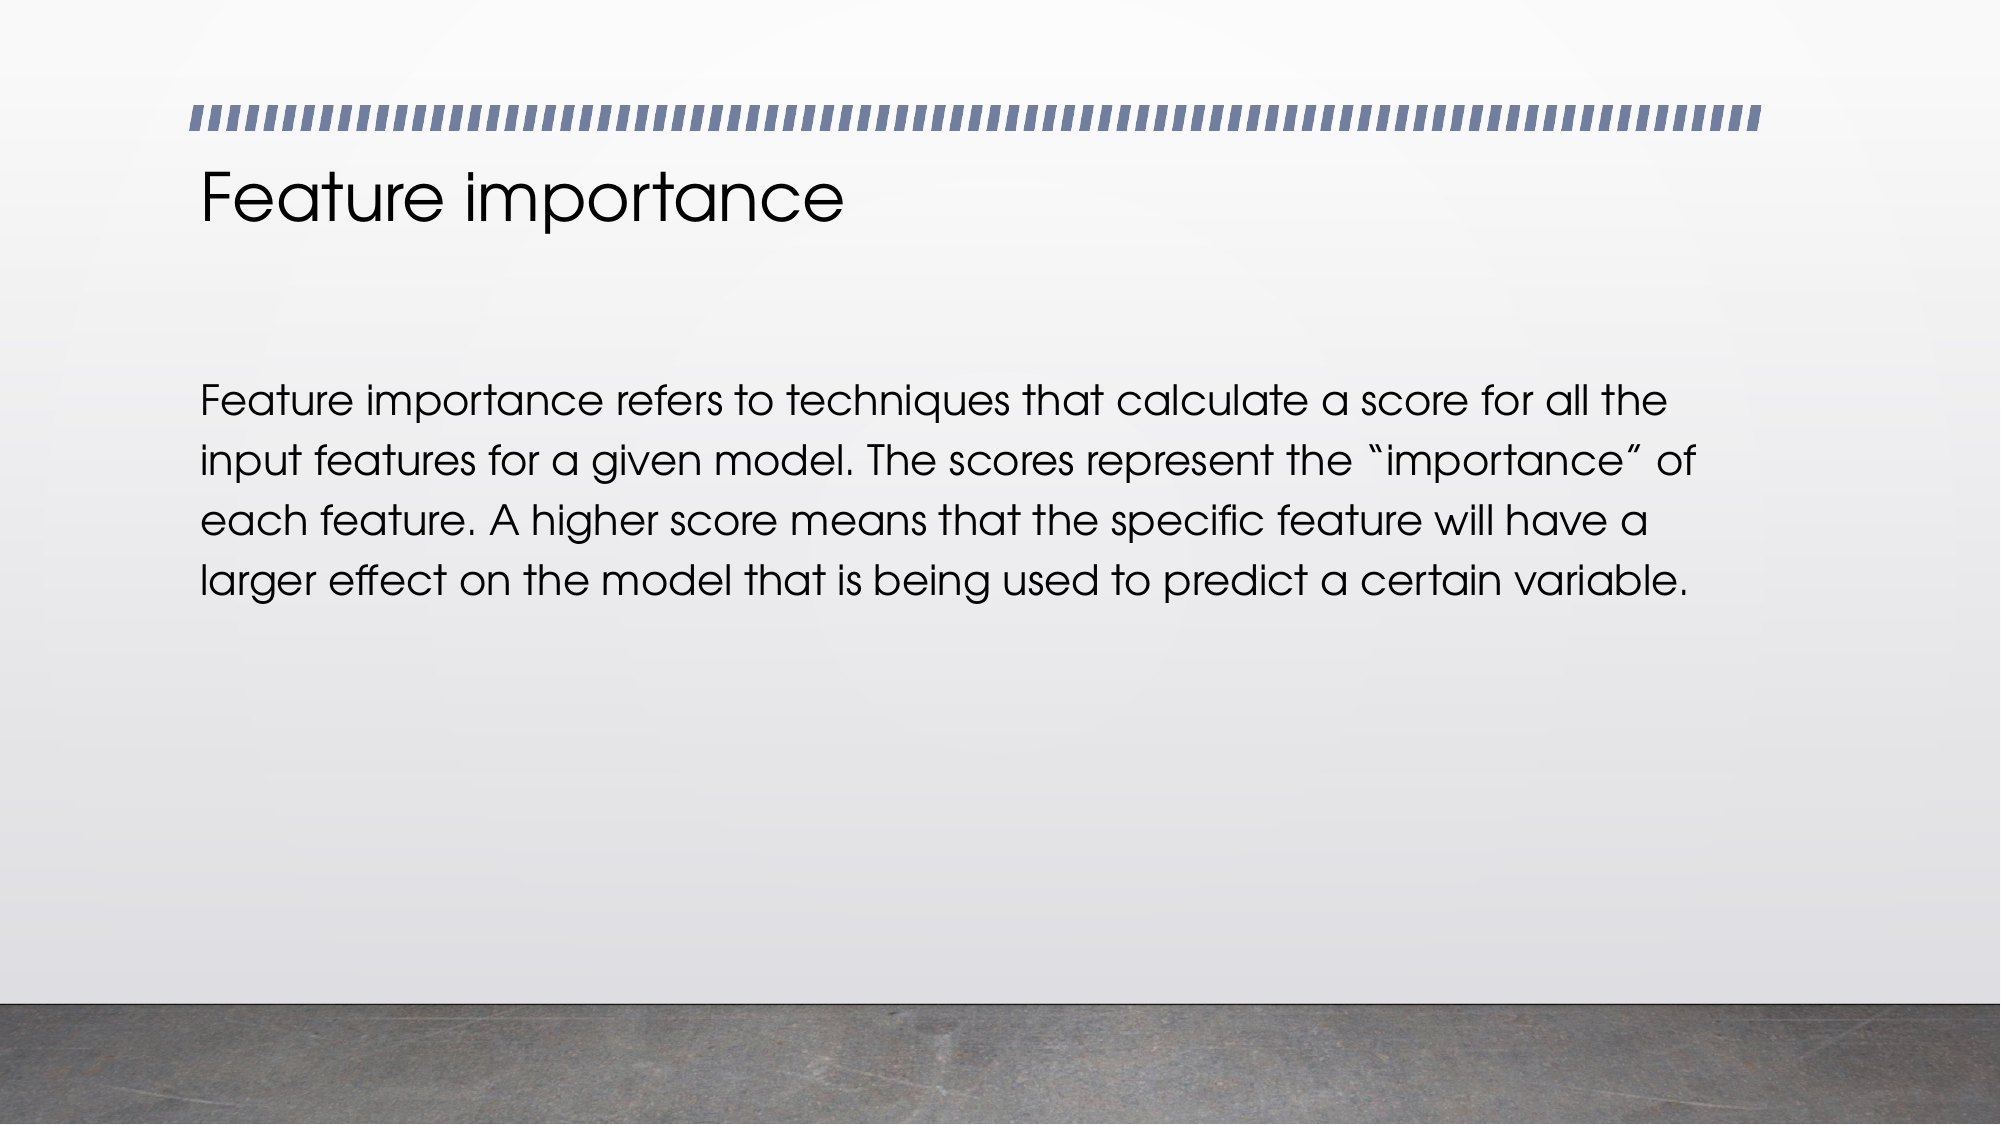

# Feature importance
Feature importance refers to techniques that calculate a score for all the input features for a given model. The scores represent the “importance” of each feature. A higher score means that the specific feature will have a larger effect on the model that is being used to predict a certain variable.